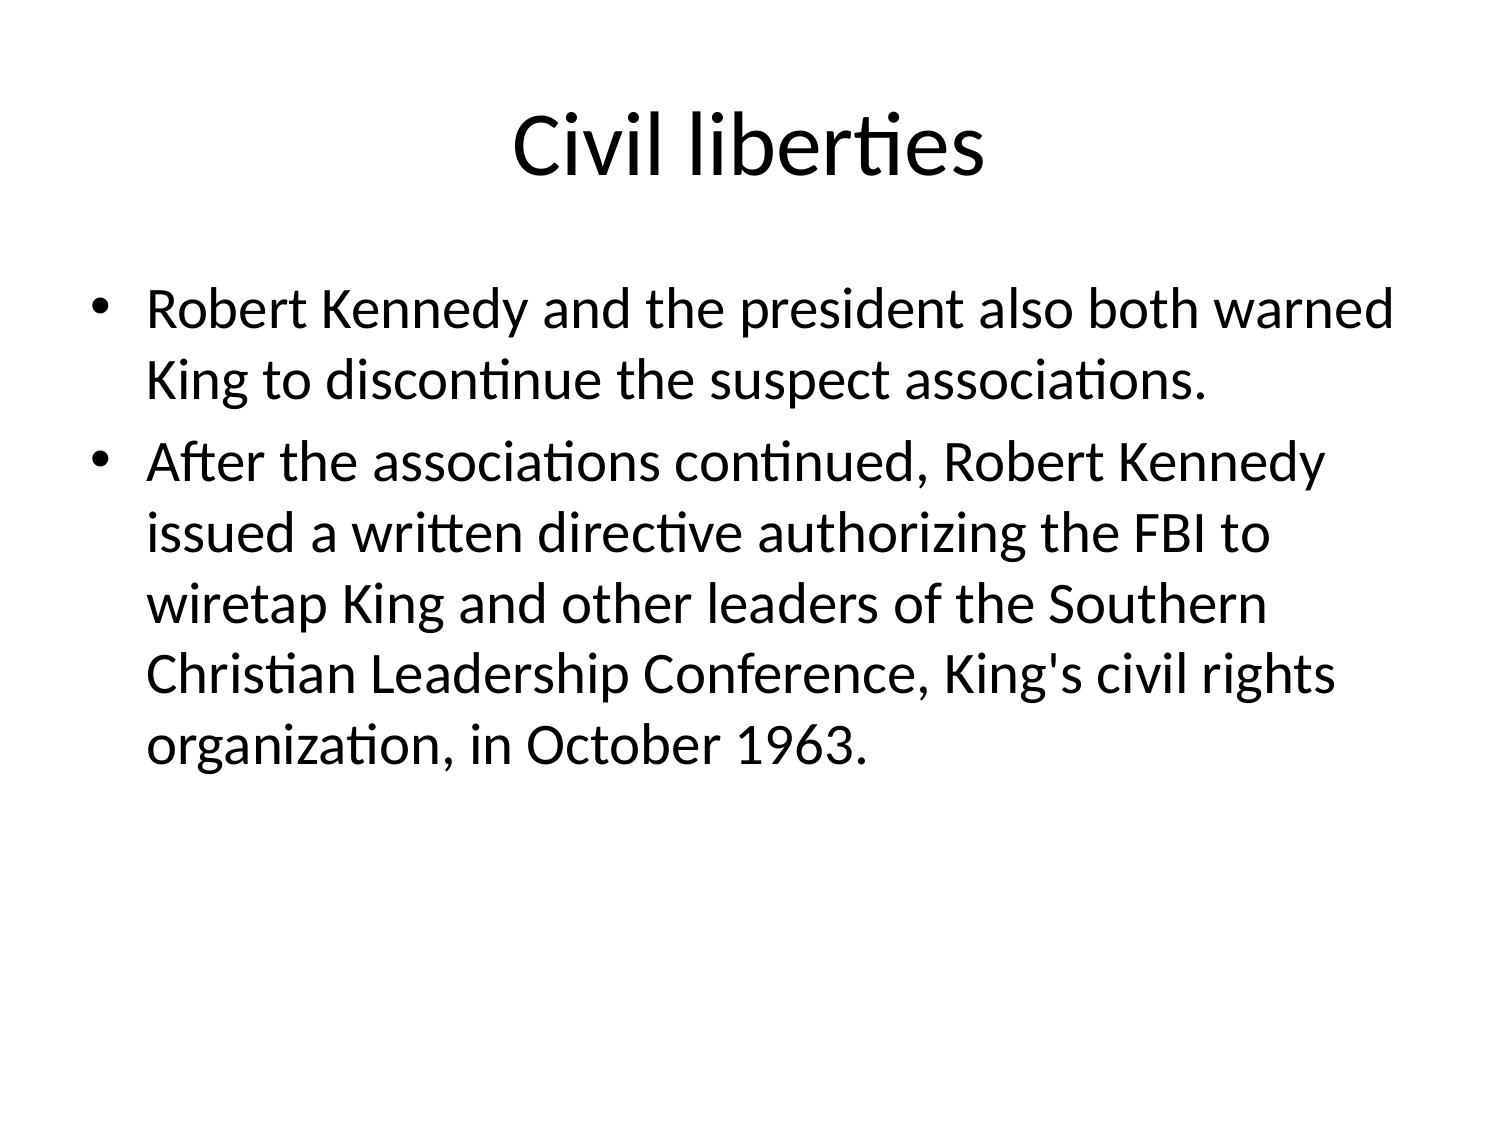

# Civil liberties
Robert Kennedy and the president also both warned King to discontinue the suspect associations.
After the associations continued, Robert Kennedy issued a written directive authorizing the FBI to wiretap King and other leaders of the Southern Christian Leadership Conference, King's civil rights organization, in October 1963.